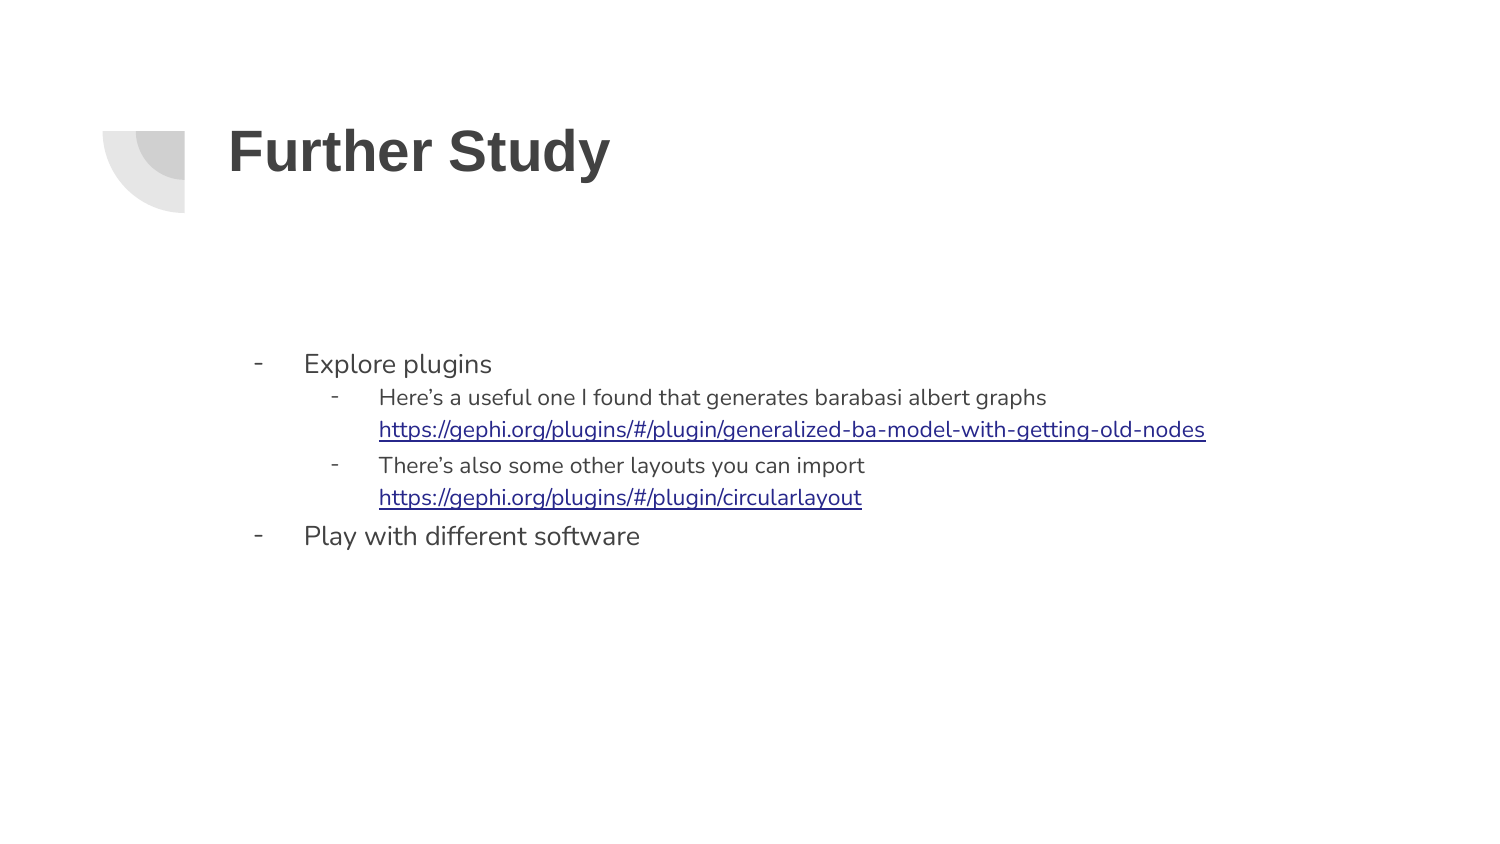

# Further Study
Explore plugins
Here’s a useful one I found that generates barabasi albert graphs https://gephi.org/plugins/#/plugin/generalized-ba-model-with-getting-old-nodes
There’s also some other layouts you can import              https://gephi.org/plugins/#/plugin/circularlayout
Play with different software